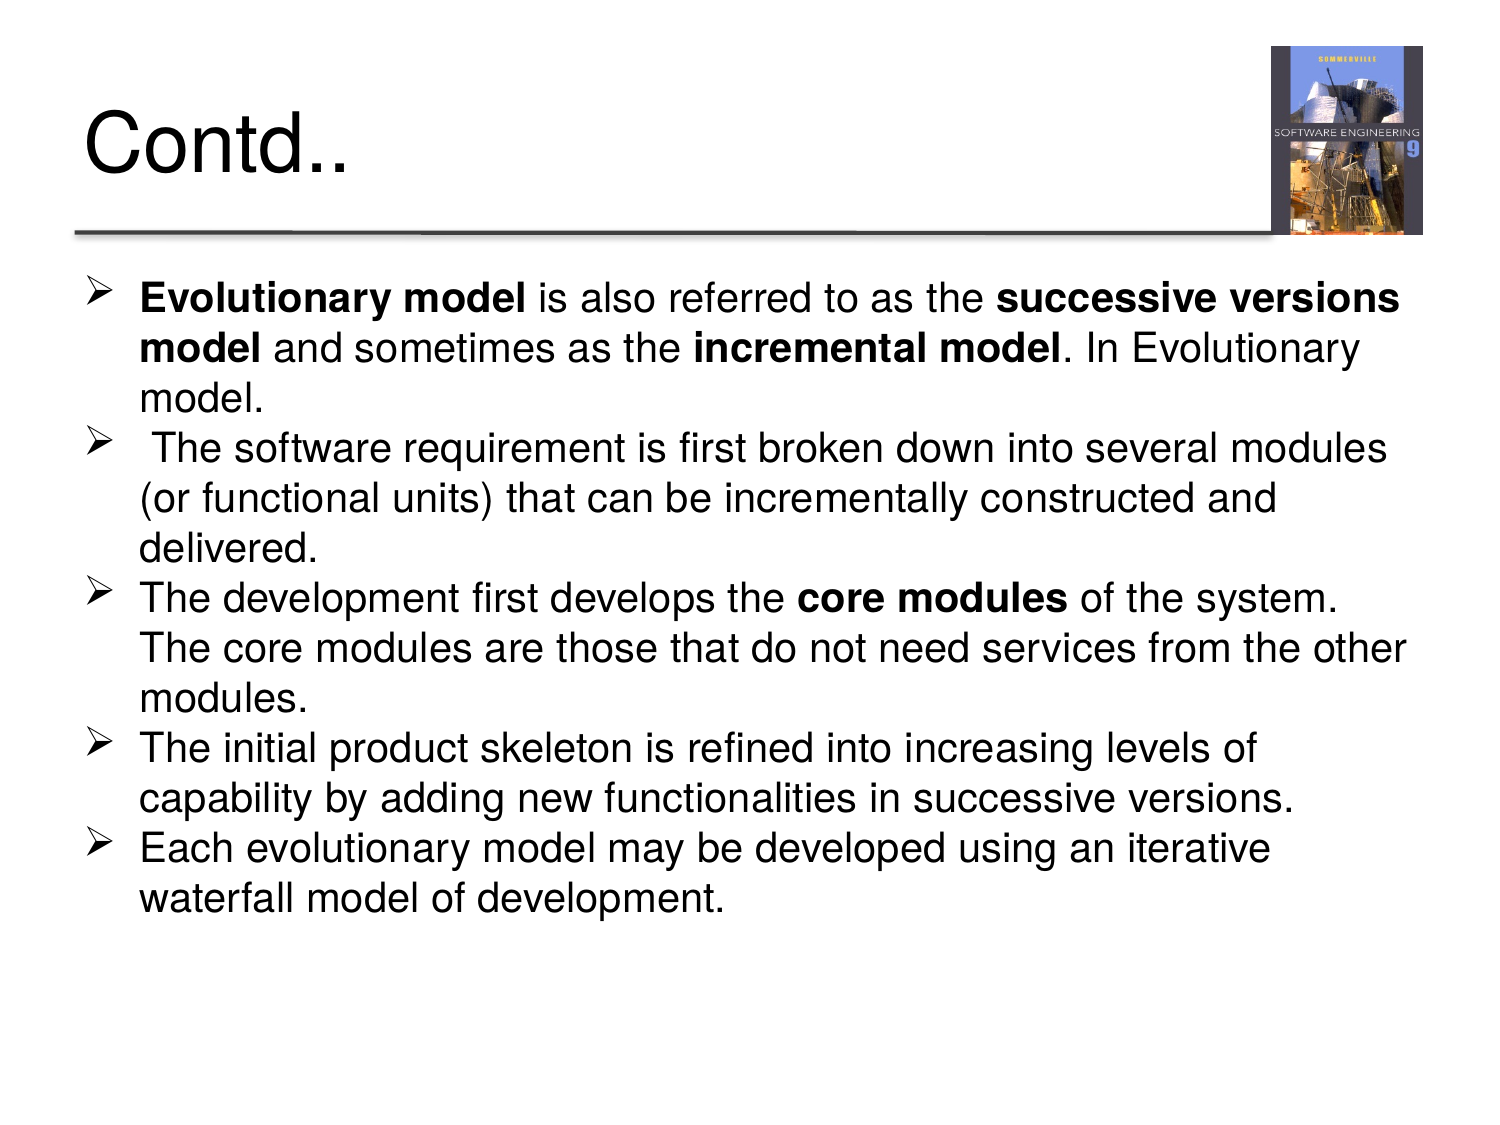

# Contd..
Evolutionary model is also referred to as the successive versions model and sometimes as the incremental model. In Evolutionary model.
 The software requirement is first broken down into several modules (or functional units) that can be incrementally constructed and delivered.
The development first develops the core modules of the system. The core modules are those that do not need services from the other modules.
The initial product skeleton is refined into increasing levels of capability by adding new functionalities in successive versions.
Each evolutionary model may be developed using an iterative waterfall model of development.